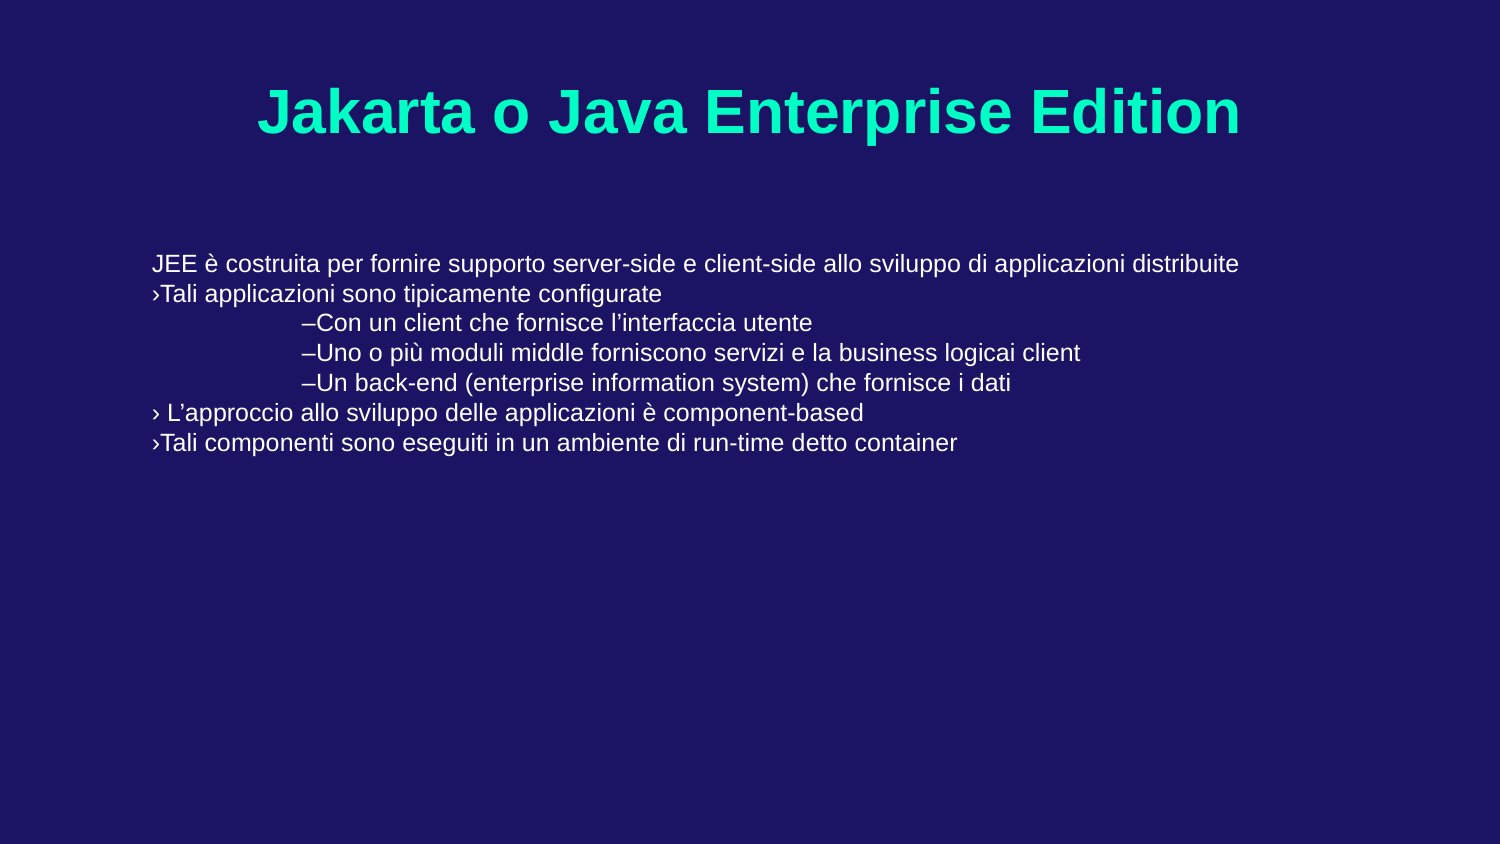

# Jakarta o Java Enterprise Edition
JEE è costruita per fornire supporto server-side e client-side allo sviluppo di applicazioni distribuite
›Tali applicazioni sono tipicamente configurate
	–Con un client che fornisce l’interfaccia utente
	–Uno o più moduli middle forniscono servizi e la business logicai client
	–Un back-end (enterprise information system) che fornisce i dati
› L’approccio allo sviluppo delle applicazioni è component-based
›Tali componenti sono eseguiti in un ambiente di run-time detto container